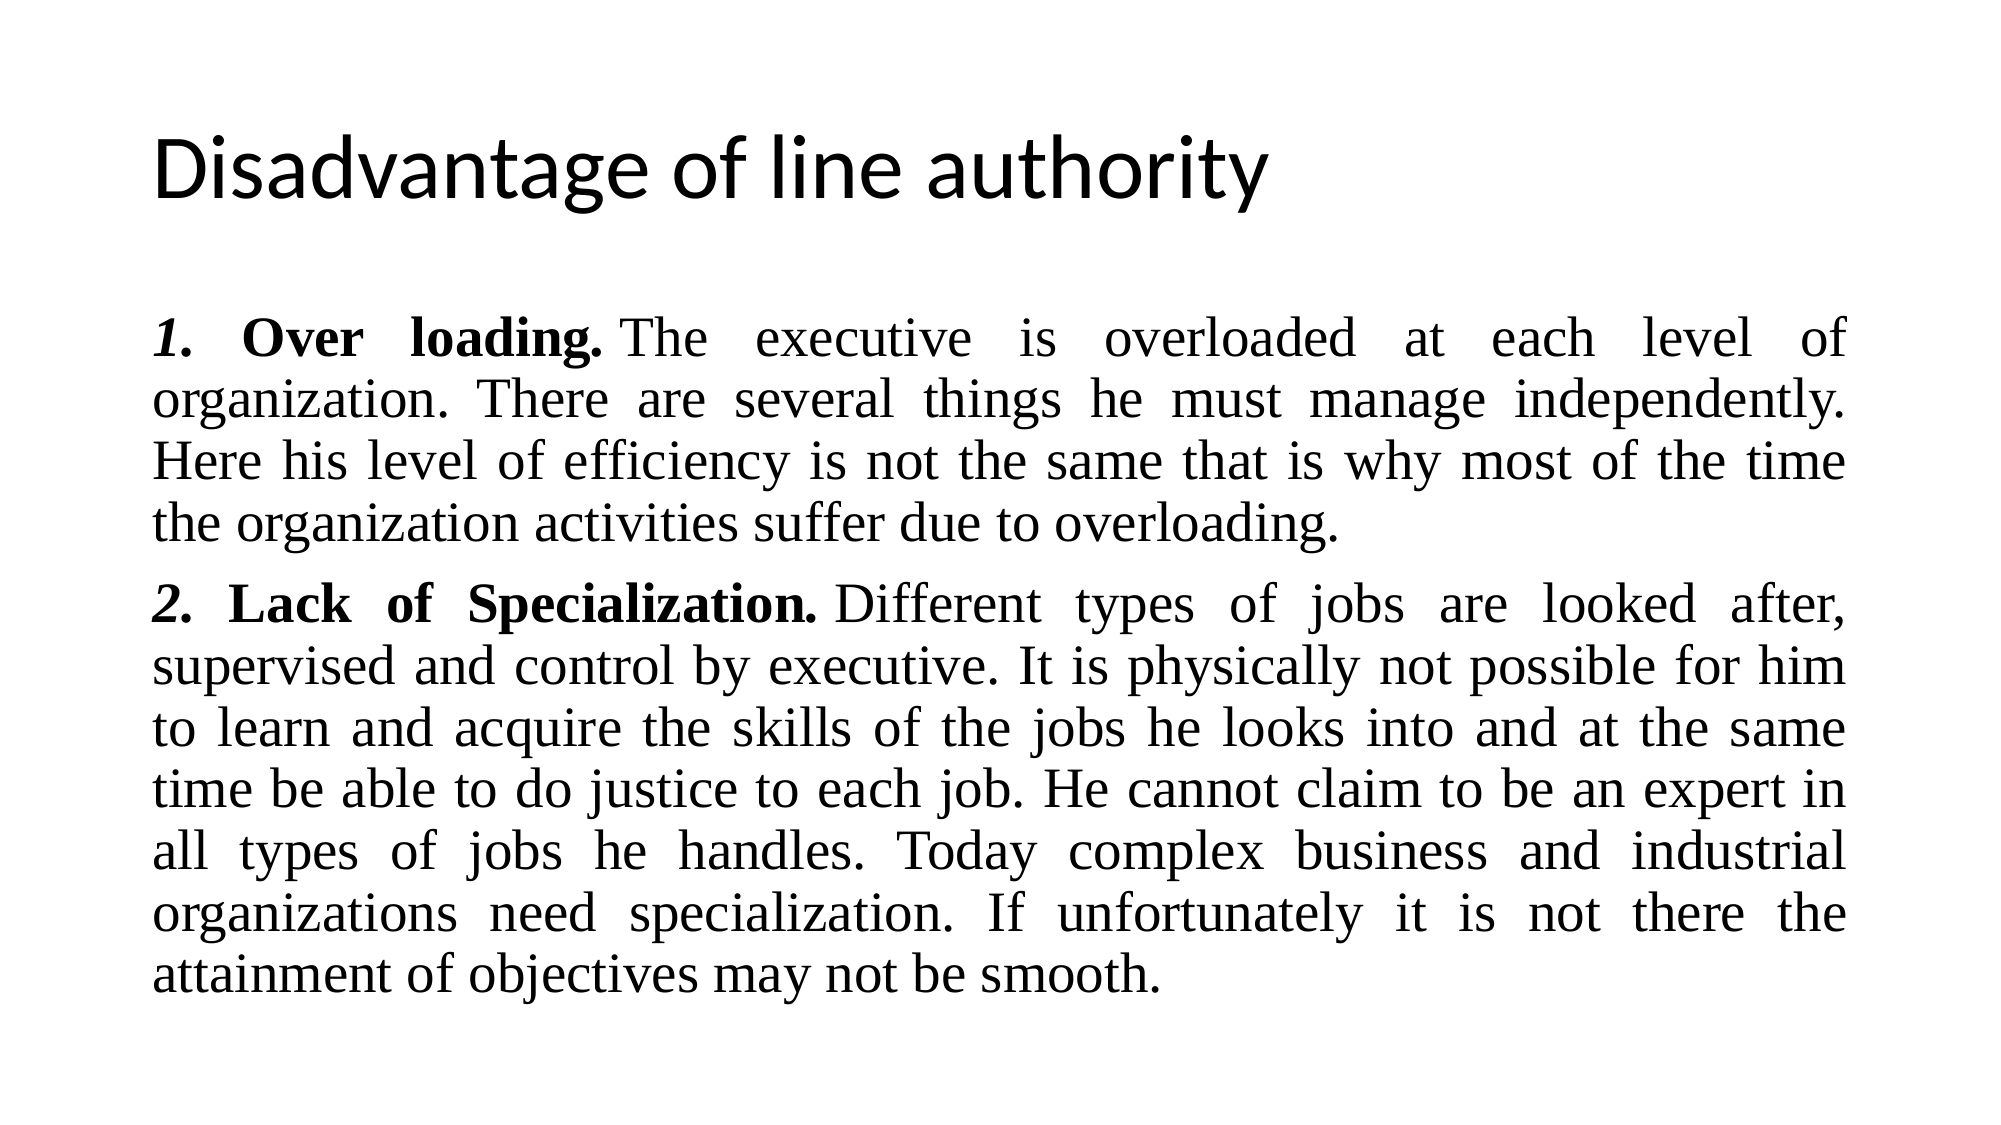

# Disadvantage of line authority
1. Over loading. The executive is overloaded at each level of organization. There are several things he must manage independently. Here his level of efficiency is not the same that is why most of the time the organization activities suffer due to overloading.
2. Lack of Specialization. Different types of jobs are looked after, supervised and control by executive. It is physically not possible for him to learn and acquire the skills of the jobs he looks into and at the same time be able to do justice to each job. He cannot claim to be an expert in all types of jobs he handles. Today complex business and industrial organizations need specialization. If unfortunately it is not there the attainment of objectives may not be smooth.